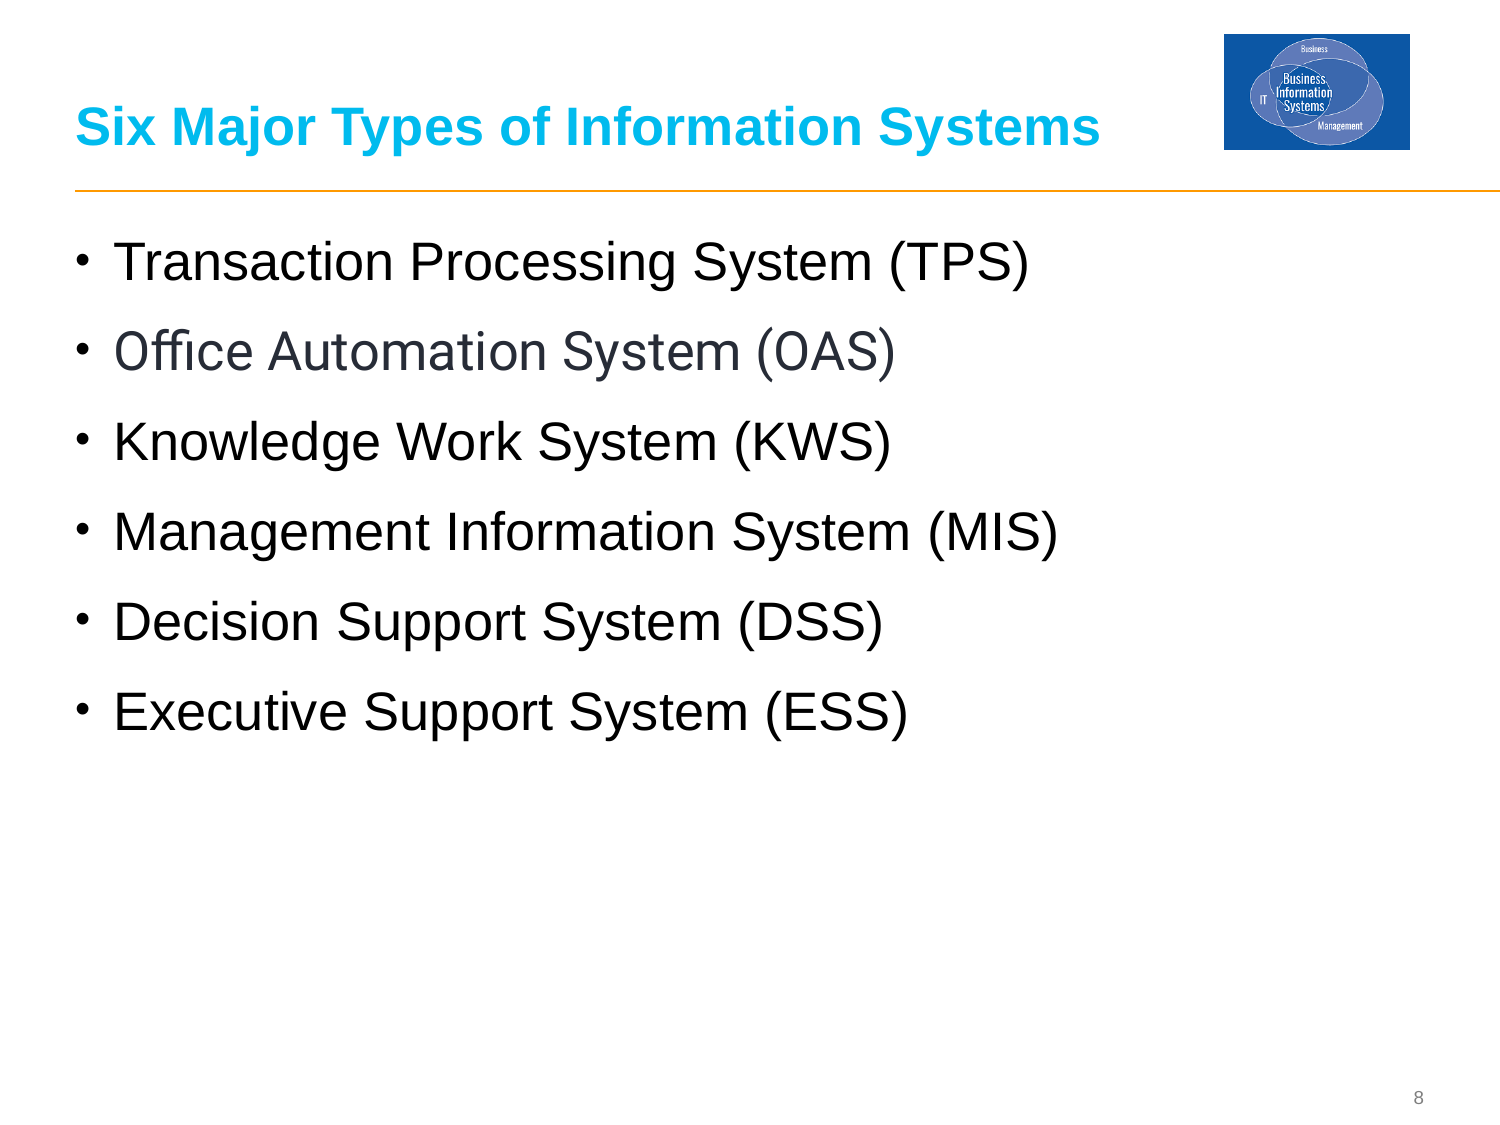

# Six Major Types of Information Systems
Transaction Processing System (TPS)
Office Automation System (OAS)
Knowledge Work System (KWS)
Management Information System (MIS)
Decision Support System (DSS)
Executive Support System (ESS)